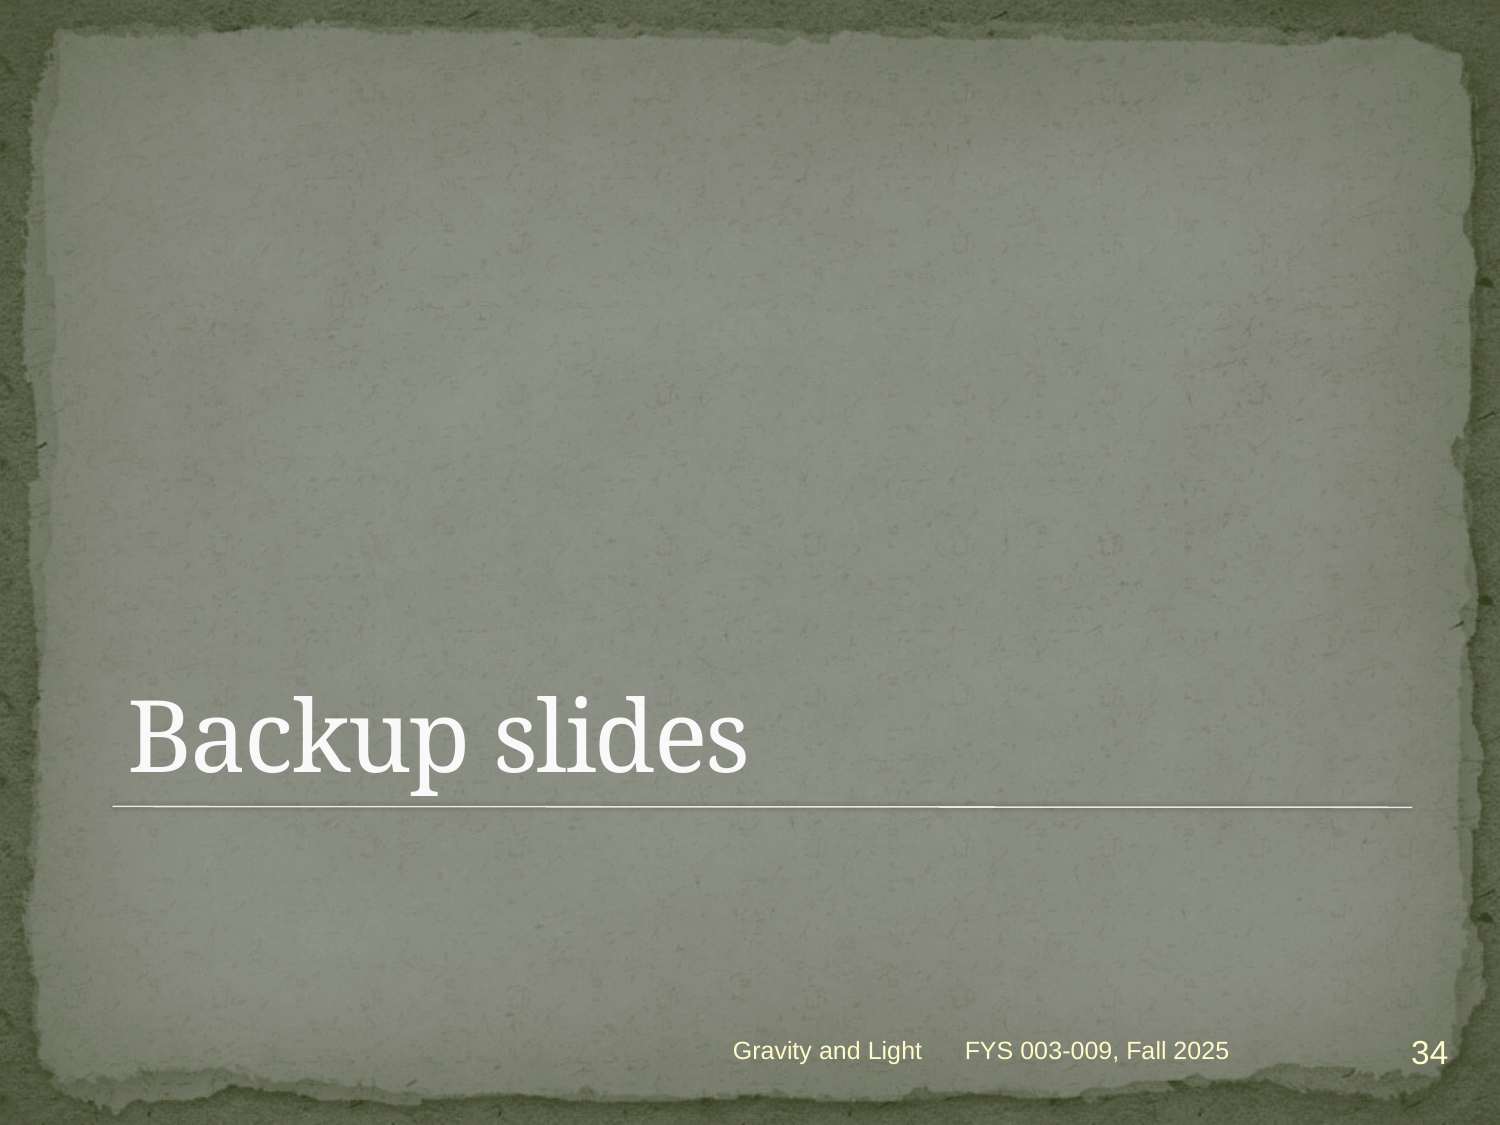

# Backup slides

34
Gravity and Light
FYS 003-009, Fall 2025